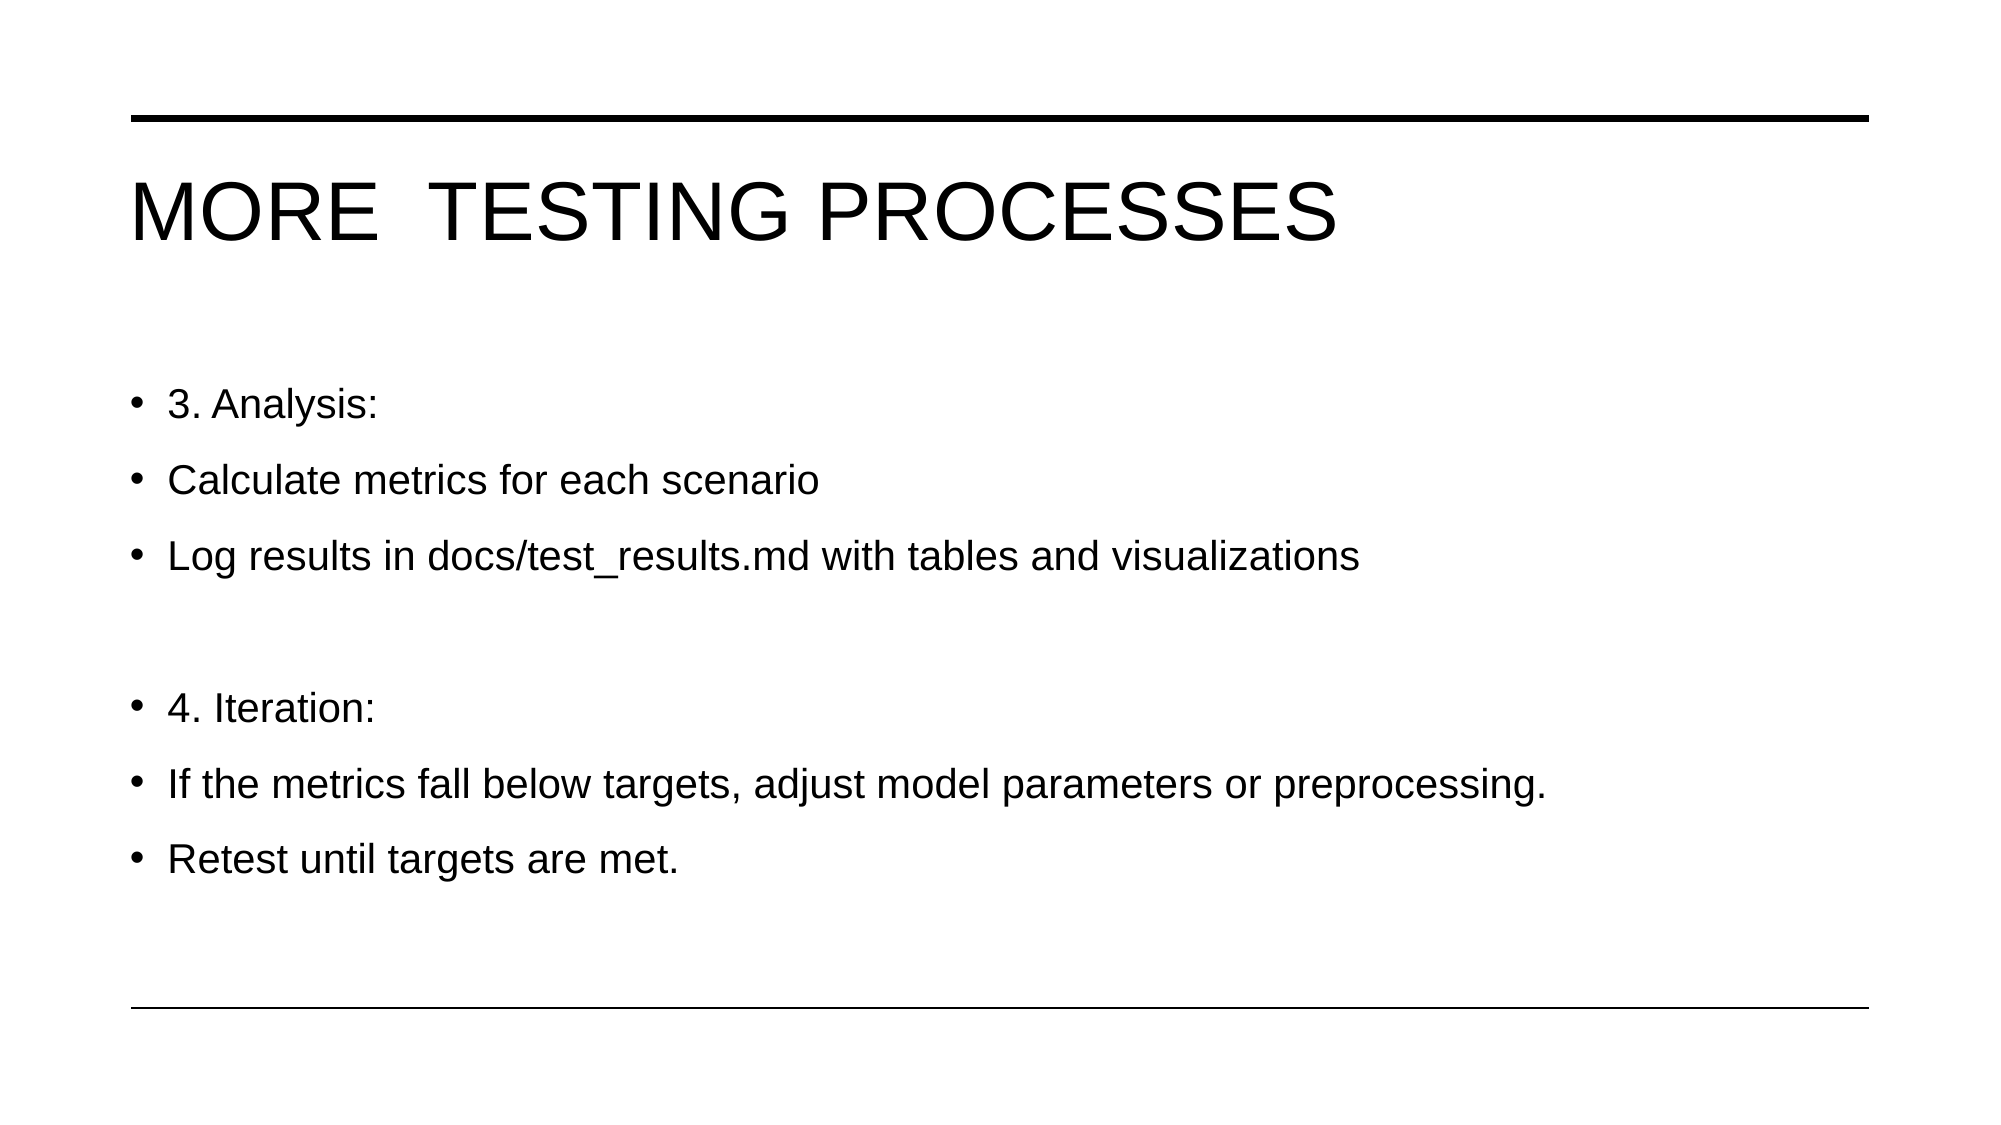

# More  testing processes
3. Analysis:
Calculate metrics for each scenario
Log results in docs/test_results.md with tables and visualizations

4. Iteration:
If the metrics fall below targets, adjust model parameters or preprocessing.
Retest until targets are met.